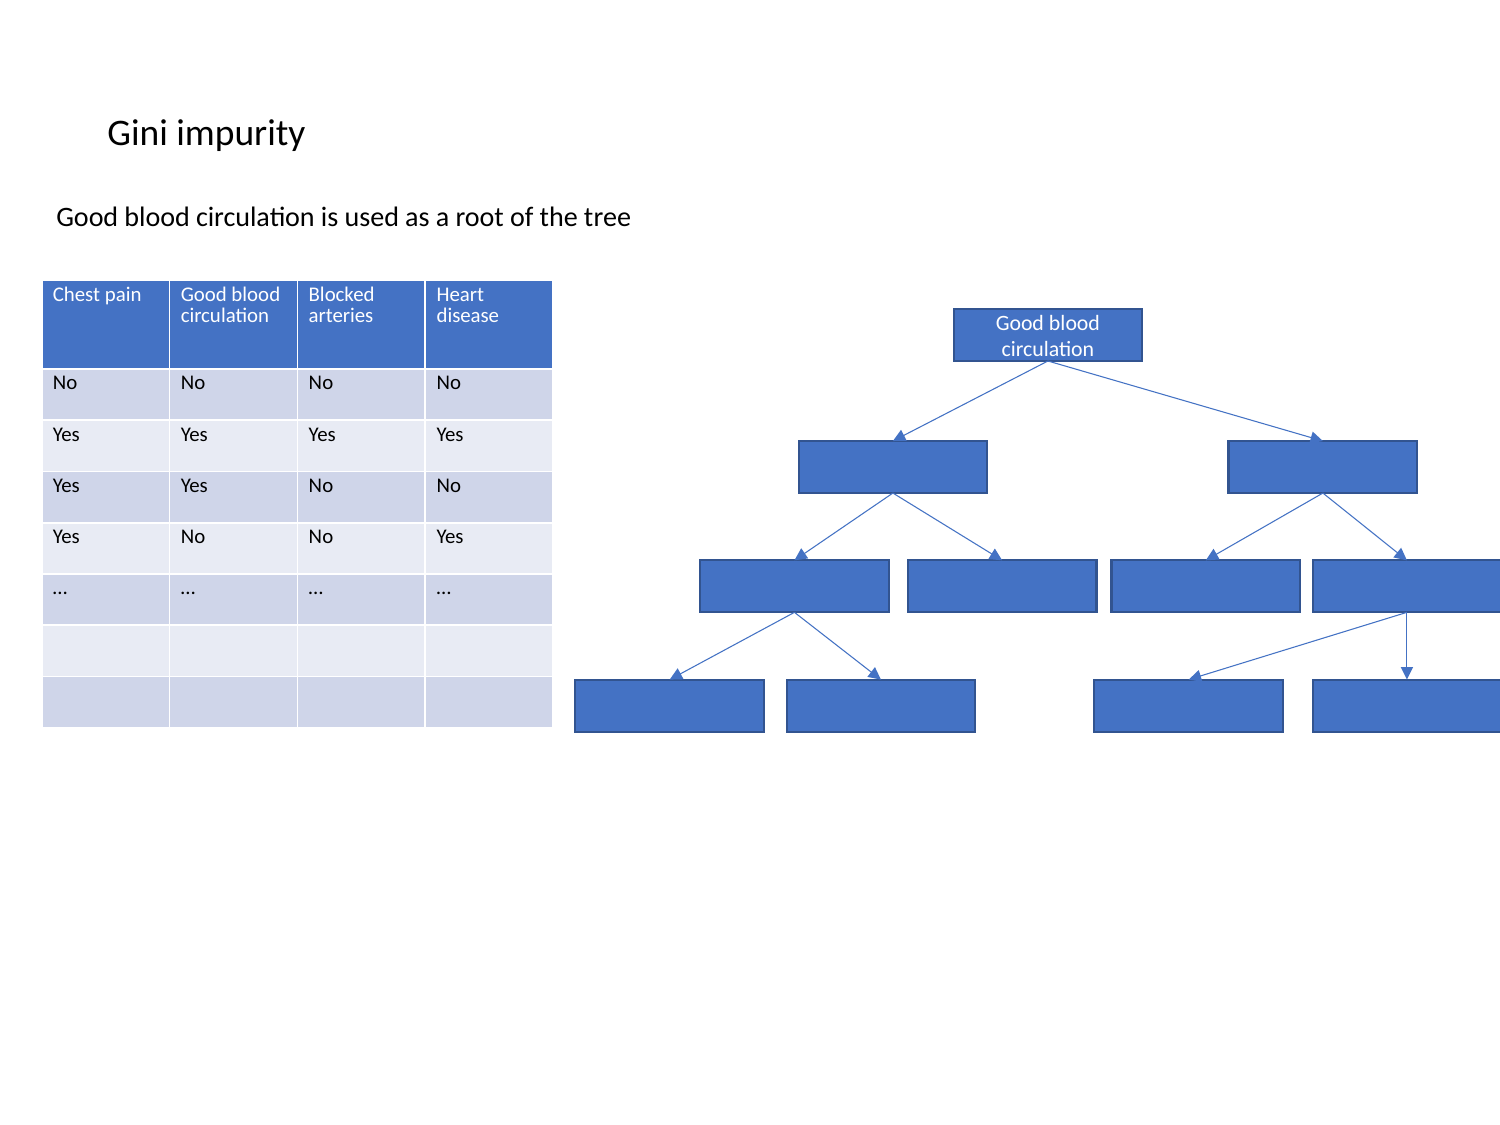

Gini impurity
Good blood circulation is used as a root of the tree
| Chest pain | Good blood circulation | Blocked arteries | Heart disease |
| --- | --- | --- | --- |
| No | No | No | No |
| Yes | Yes | Yes | Yes |
| Yes | Yes | No | No |
| Yes | No | No | Yes |
| … | … | … | … |
|  |  |  |  |
|  |  |  |  |
Good blood circulation